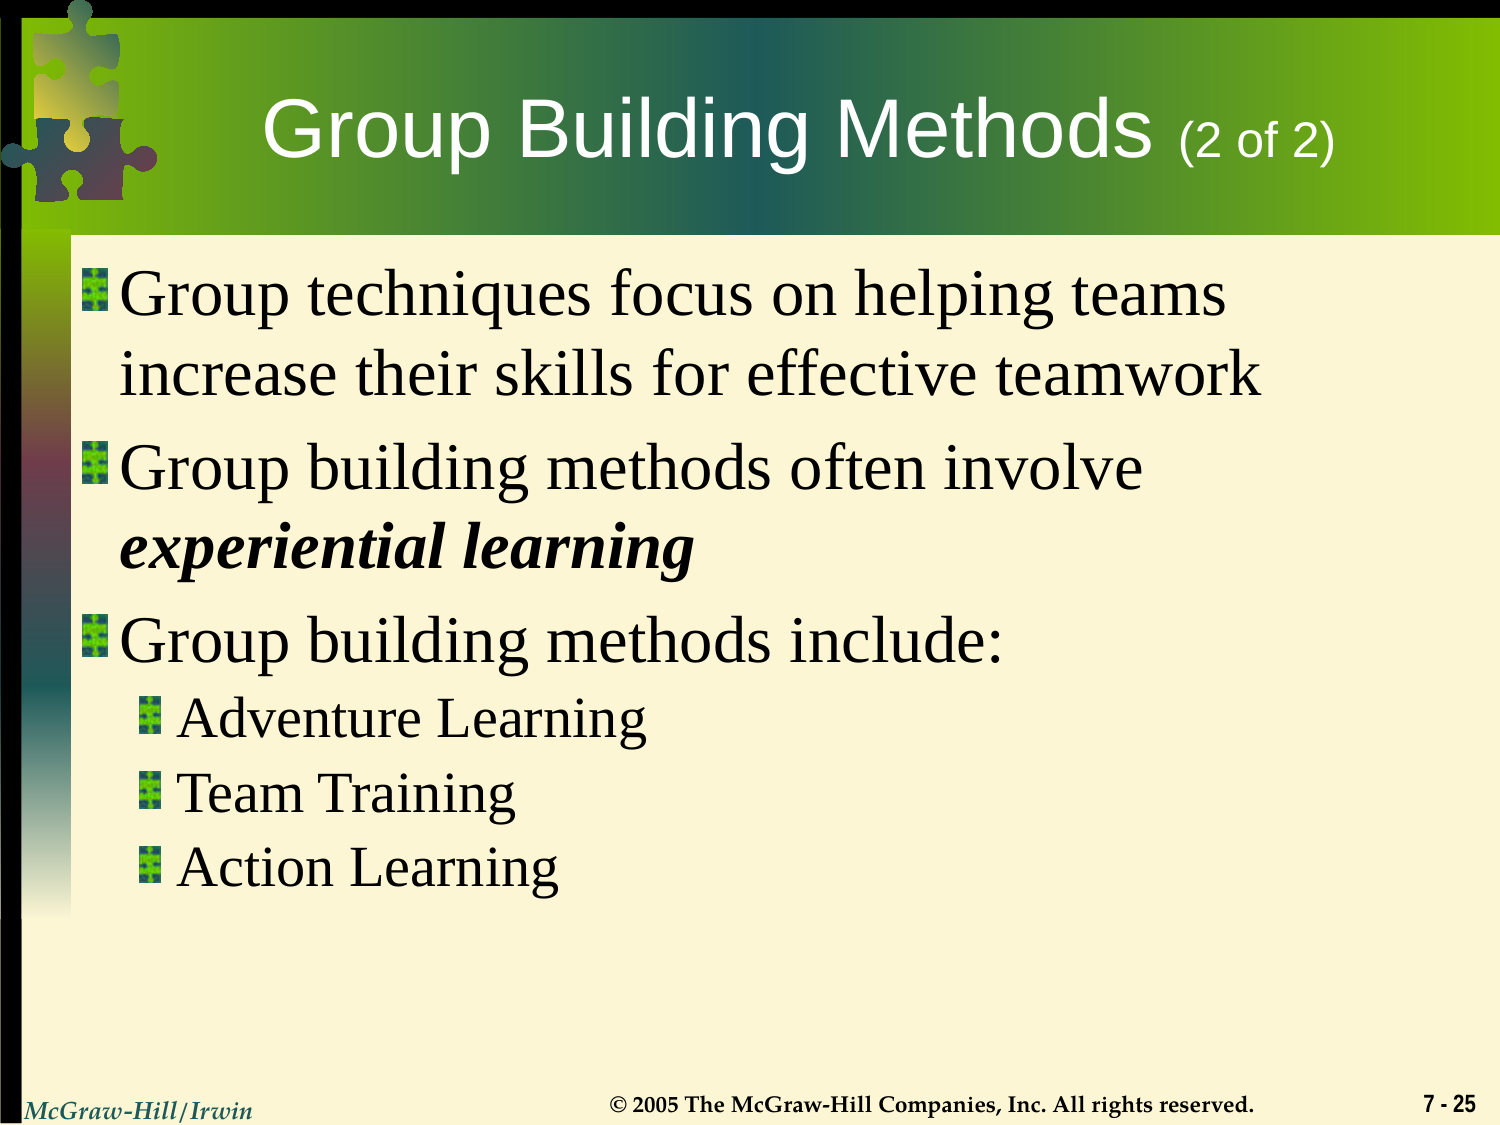

# Group Building Methods (2 of 2)
Group techniques focus on helping teams increase their skills for effective teamwork
Group building methods often involve experiential learning
Group building methods include:
Adventure Learning
Team Training
Action Learning